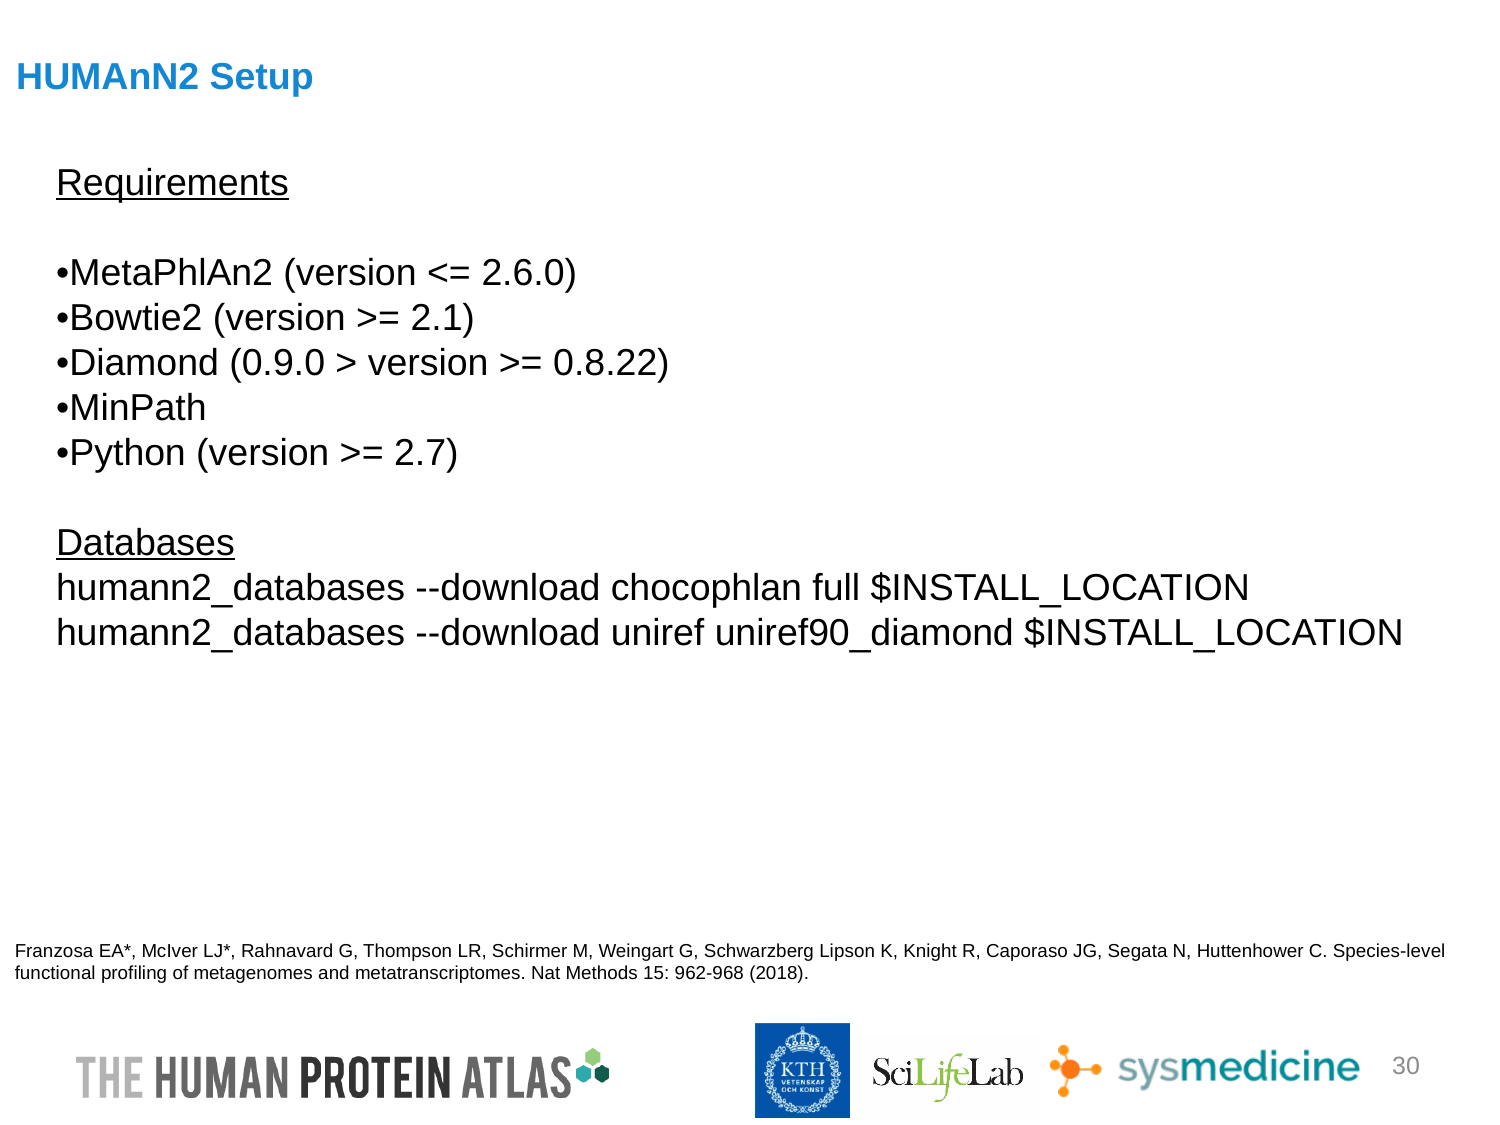

#
HUMAnN2 Setup
Requirements

•MetaPhlAn2 (version <= 2.6.0)
•Bowtie2 (version >= 2.1)
•Diamond (0.9.0 > version >= 0.8.22)
•MinPath
•Python (version >= 2.7)

Databases
humann2_databases --download chocophlan full $INSTALL_LOCATION
humann2_databases --download uniref uniref90_diamond $INSTALL_LOCATION

Franzosa EA*, McIver LJ*, Rahnavard G, Thompson LR, Schirmer M, Weingart G, Schwarzberg Lipson K, Knight R, Caporaso JG, Segata N, Huttenhower C. Species-level functional profiling of metagenomes and metatranscriptomes. Nat Methods 15: 962-968 (2018).
30